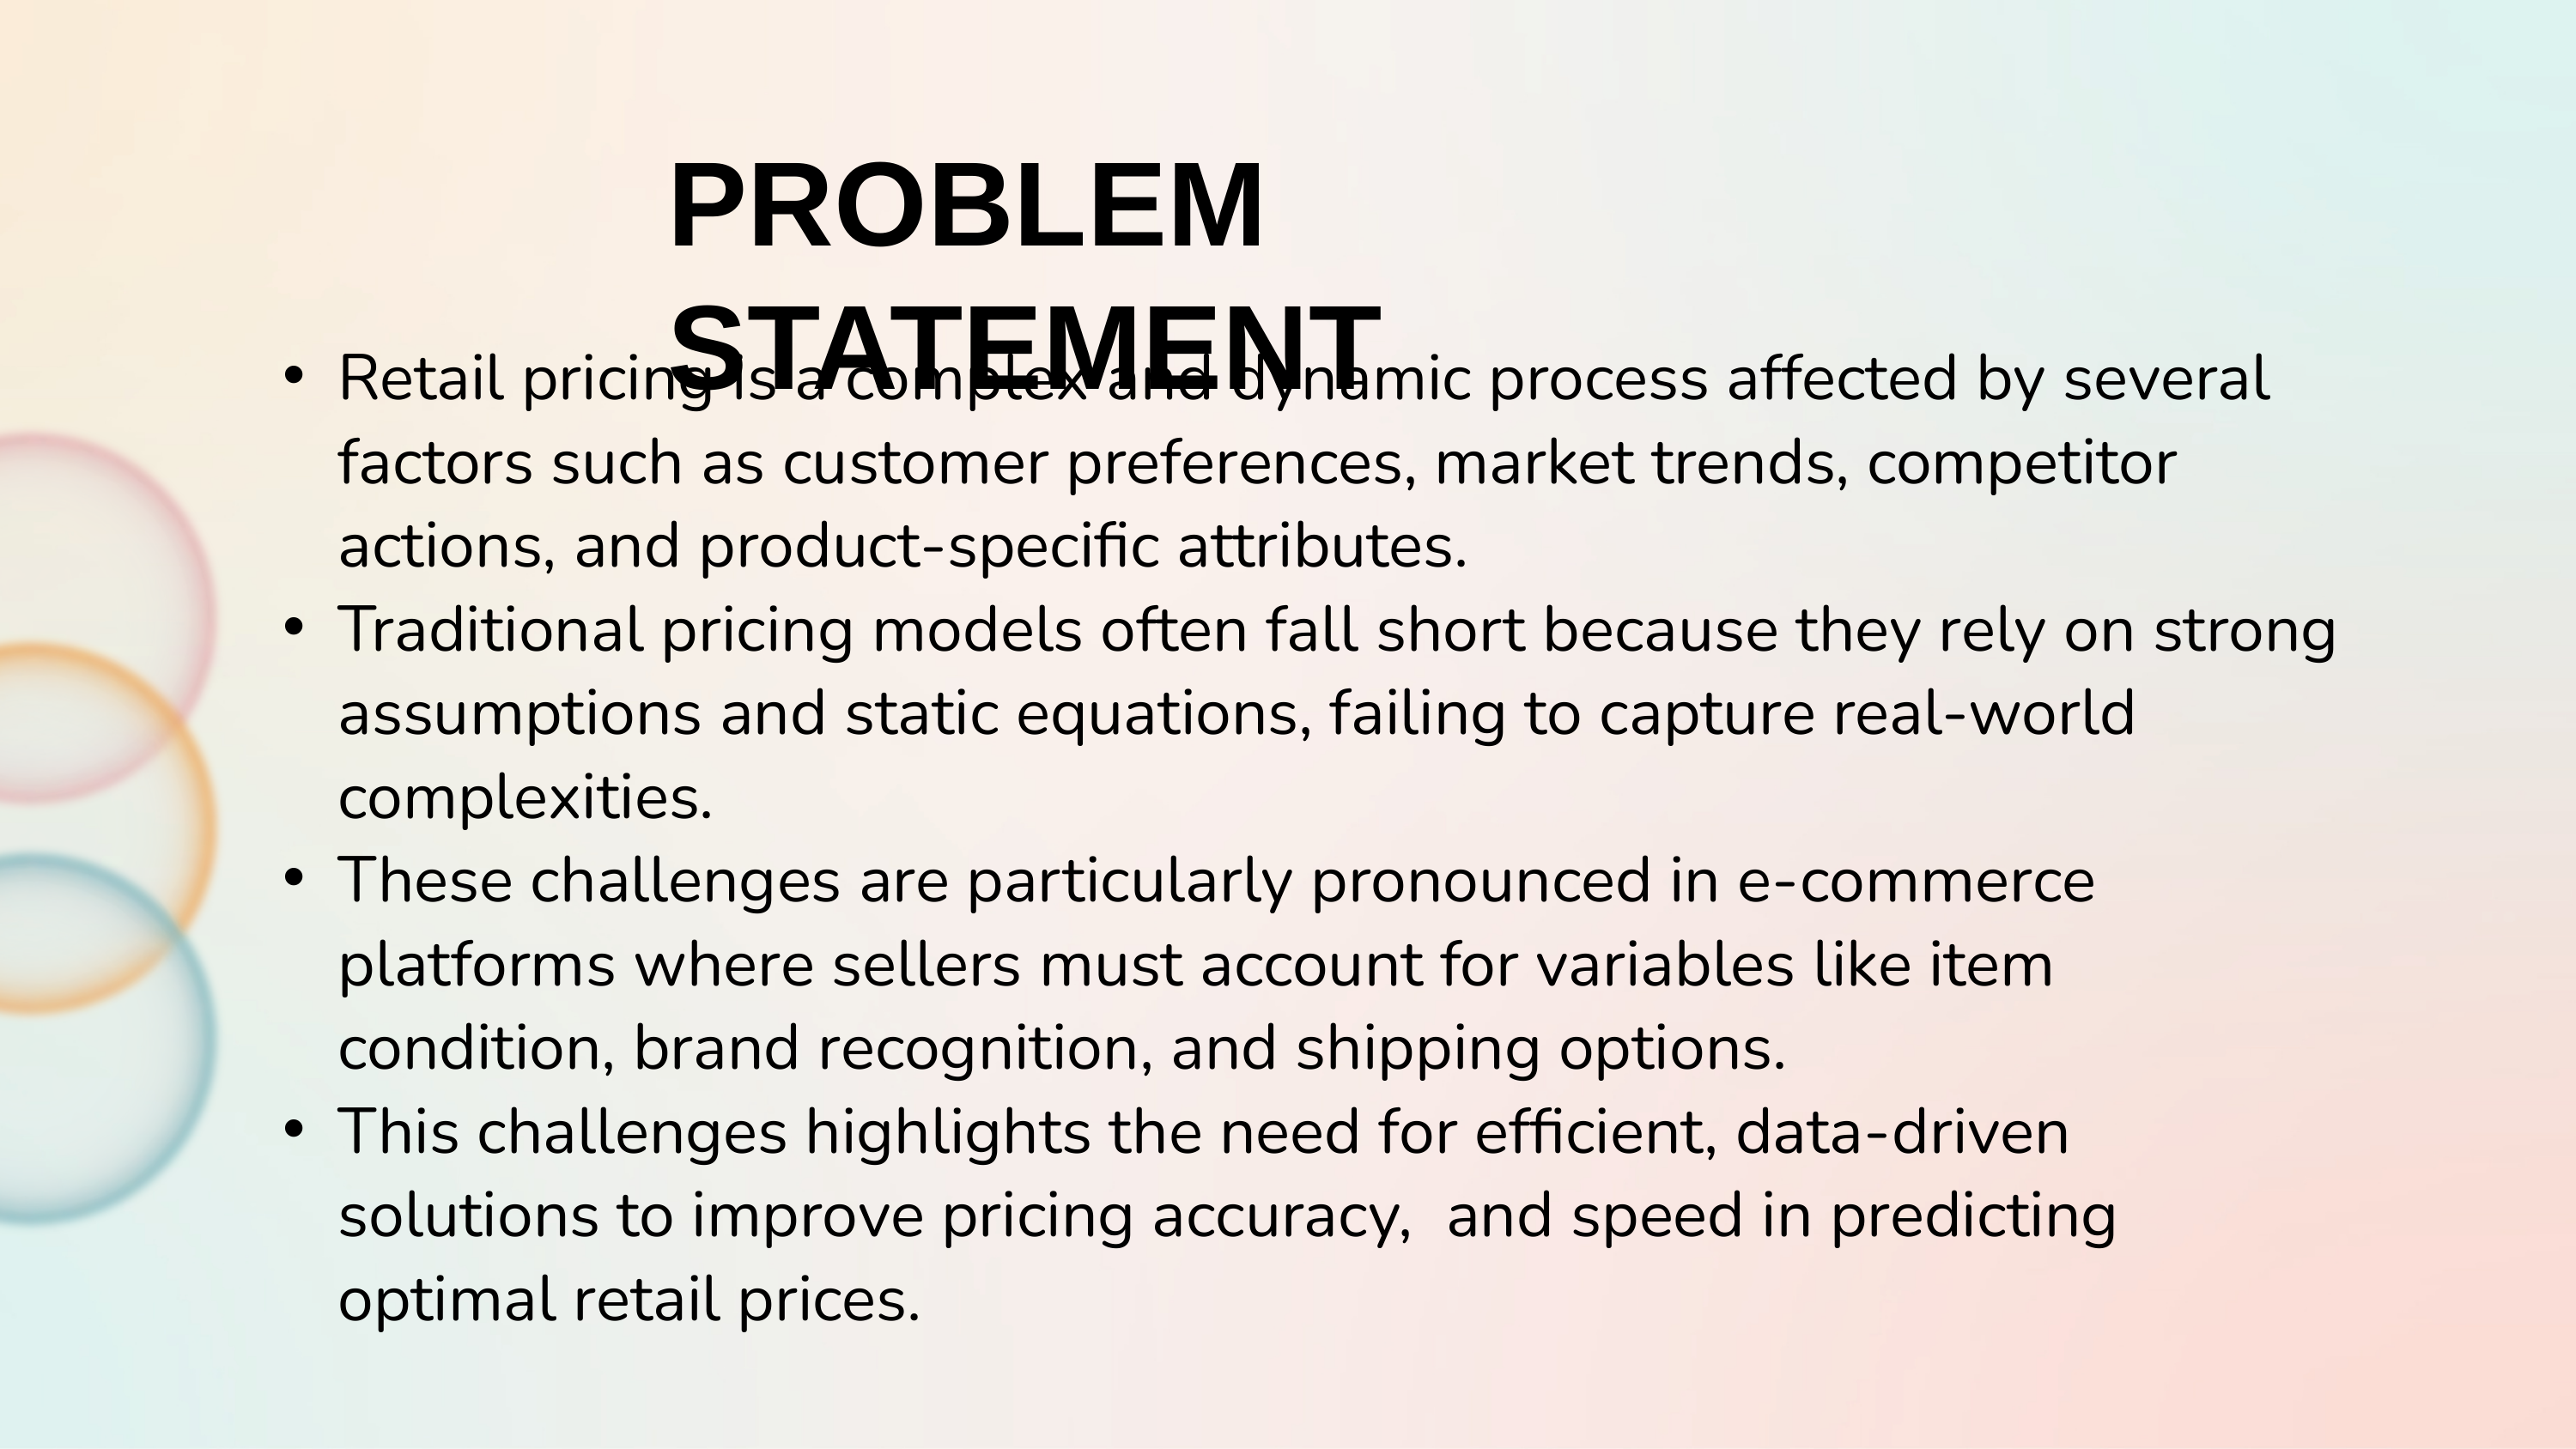

PROBLEM STATEMENT
Retail pricing is a complex and dynamic process affected by several factors such as customer preferences, market trends, competitor actions, and product-specific attributes.
Traditional pricing models often fall short because they rely on strong assumptions and static equations, failing to capture real-world complexities.
These challenges are particularly pronounced in e-commerce platforms where sellers must account for variables like item condition, brand recognition, and shipping options.
This challenges highlights the need for efficient, data-driven solutions to improve pricing accuracy,  and speed in predicting optimal retail prices.